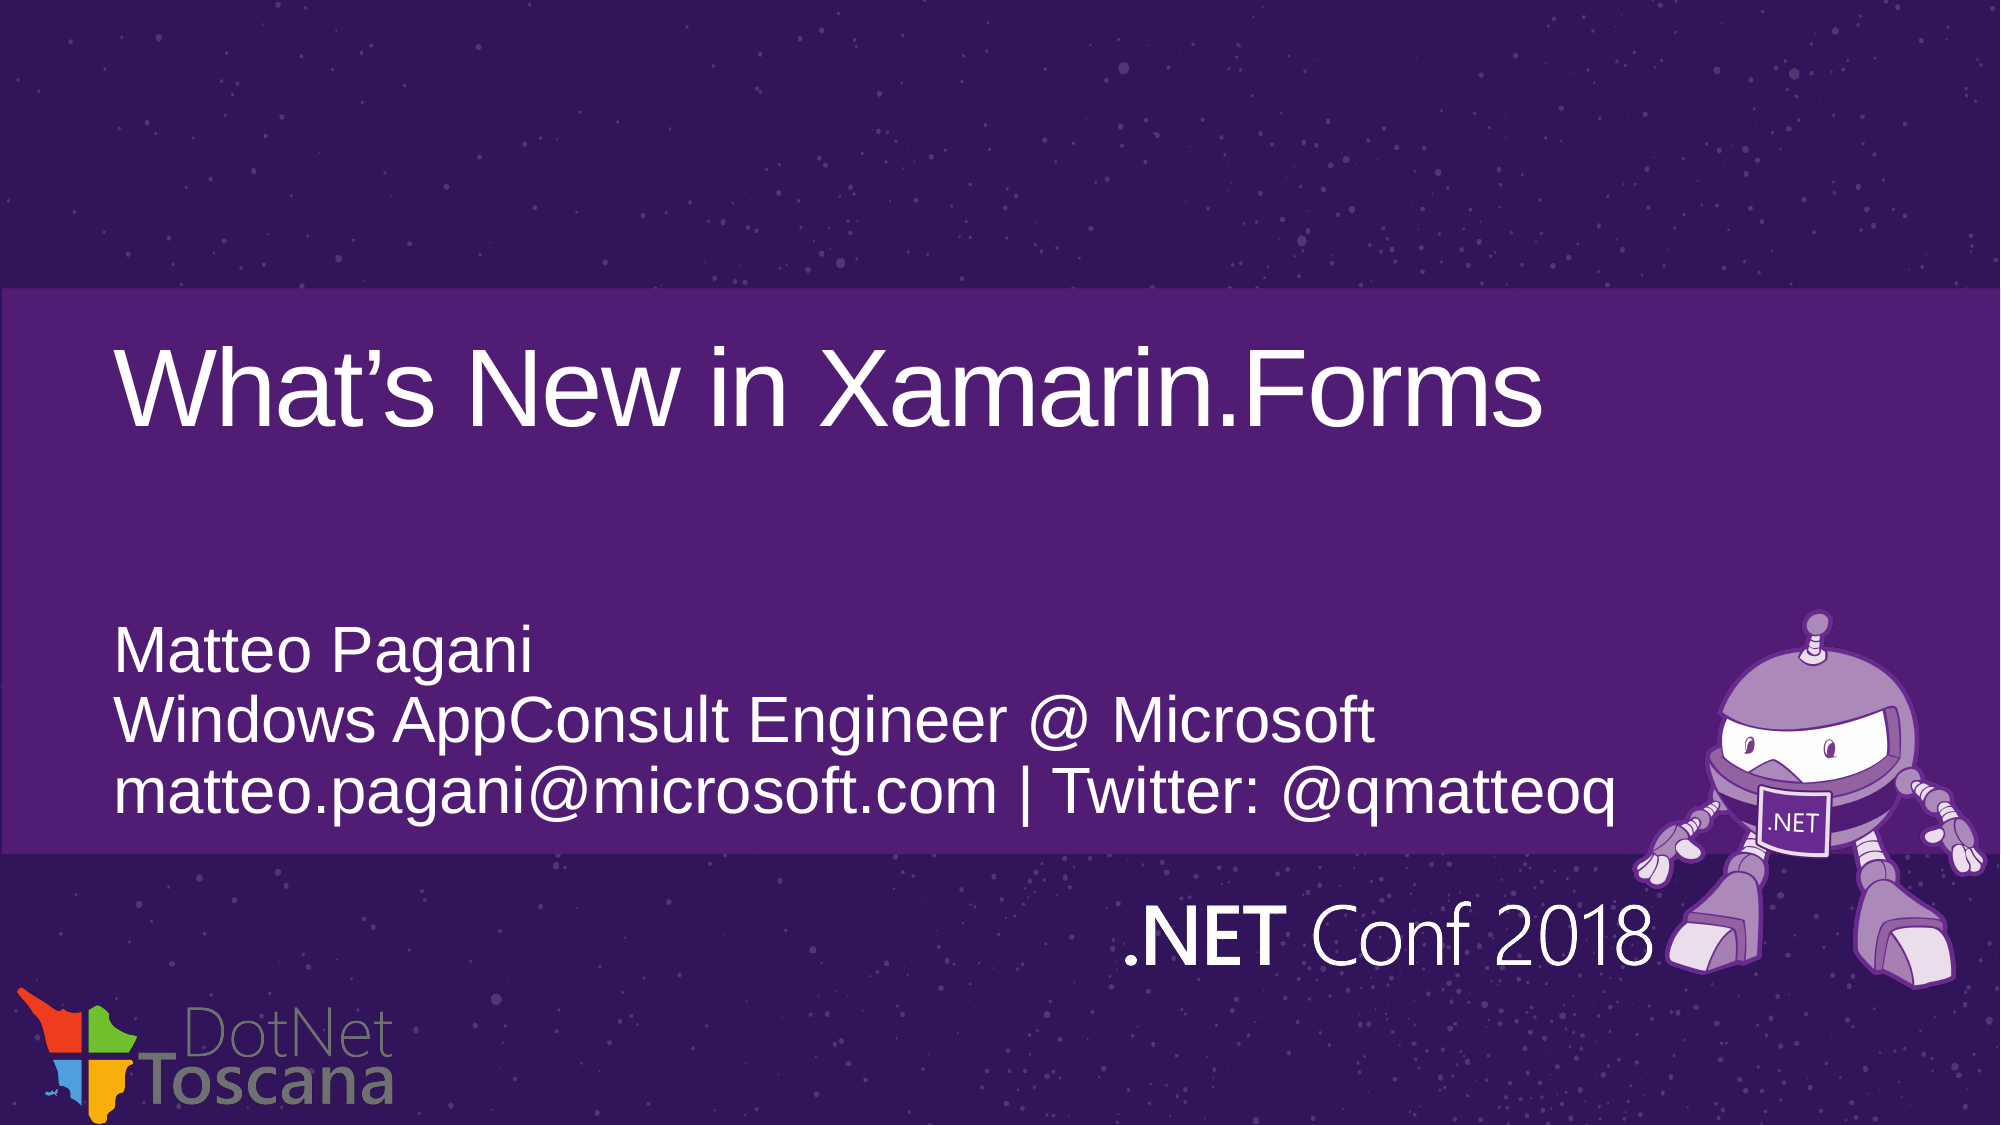

# What’s New in Xamarin.Forms
Matteo Pagani
Windows AppConsult Engineer @ Microsoft
matteo.pagani@microsoft.com | Twitter: @qmatteoq